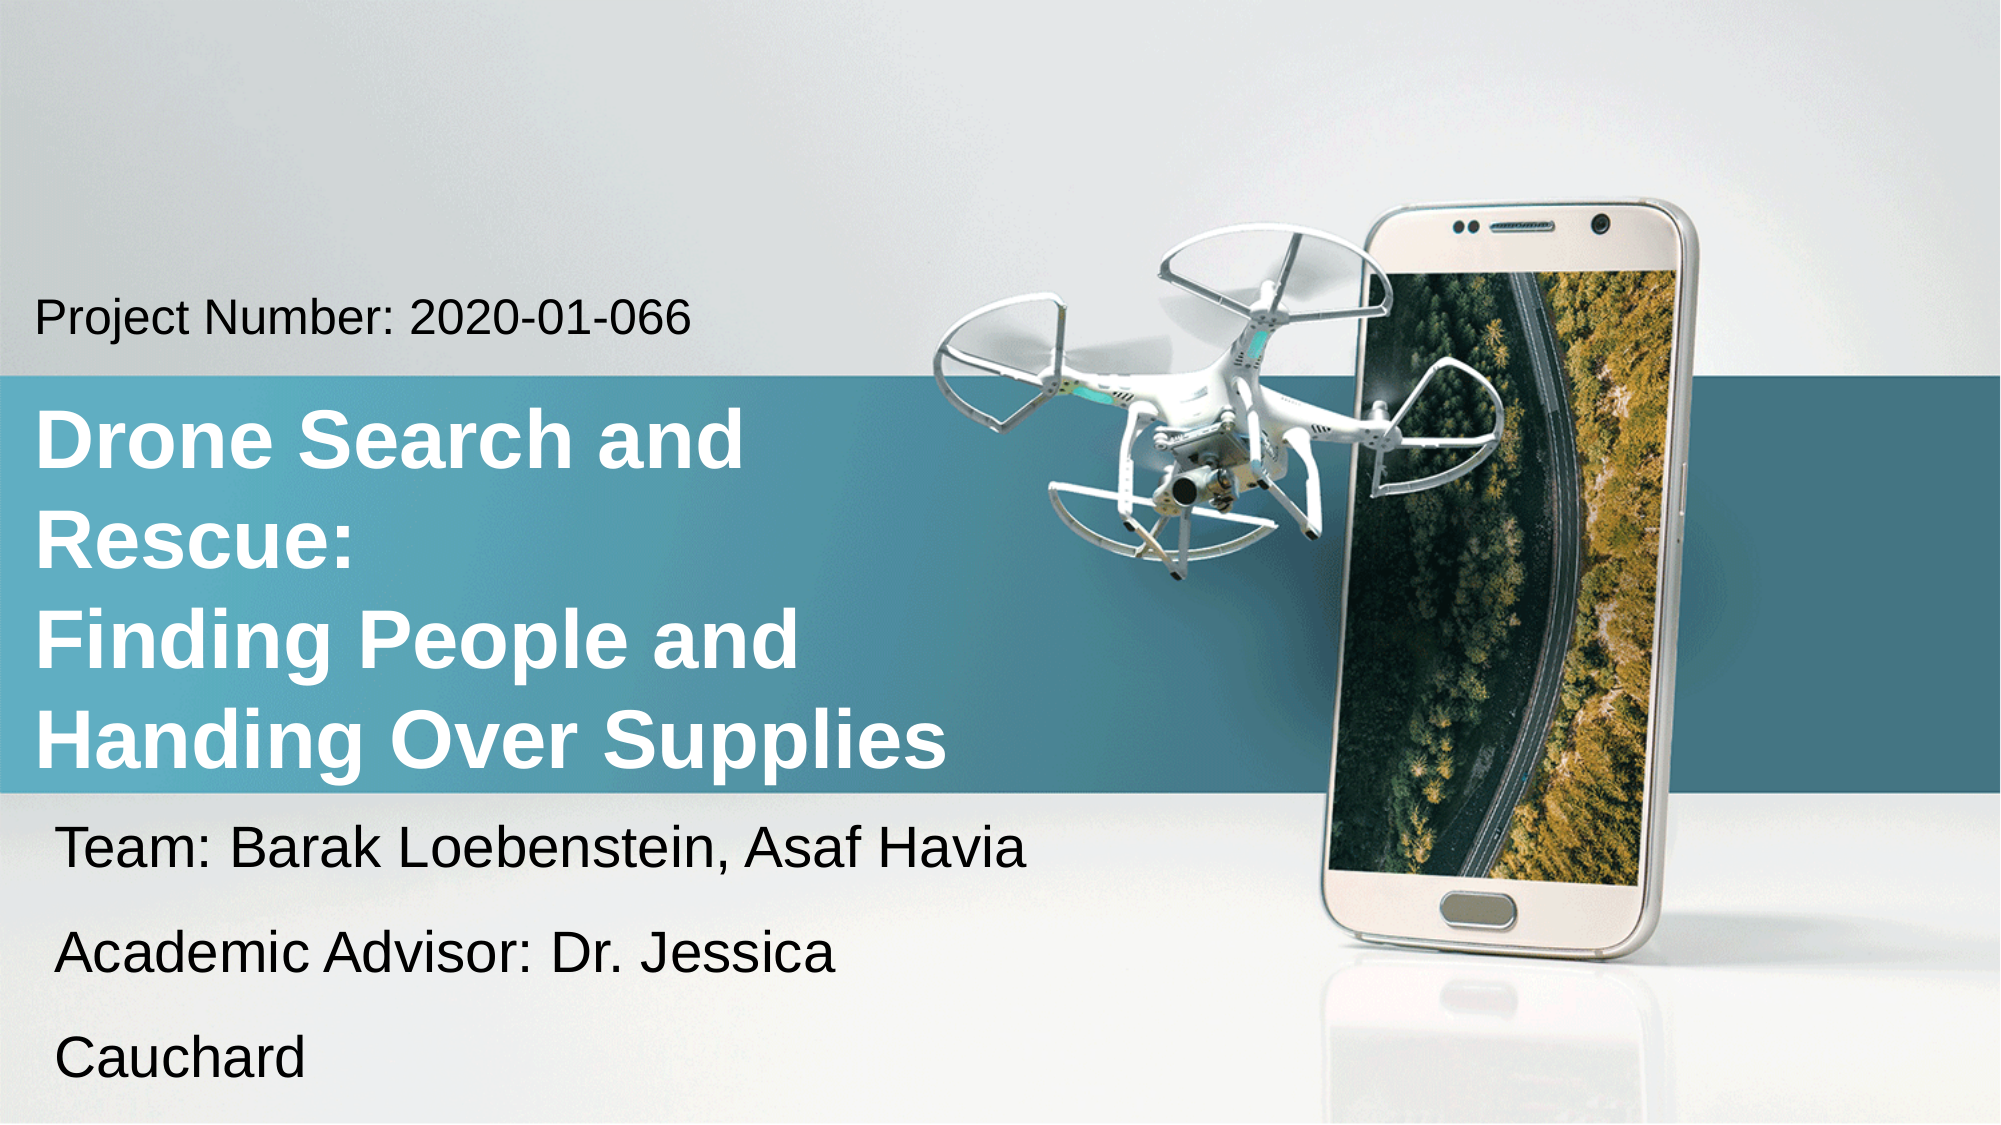

Project Number: 2020-01-066
Drone Search and Rescue:
Finding People and Handing Over Supplies
Team: Barak Loebenstein, Asaf Havia
Academic Advisor: Dr. Jessica Cauchard